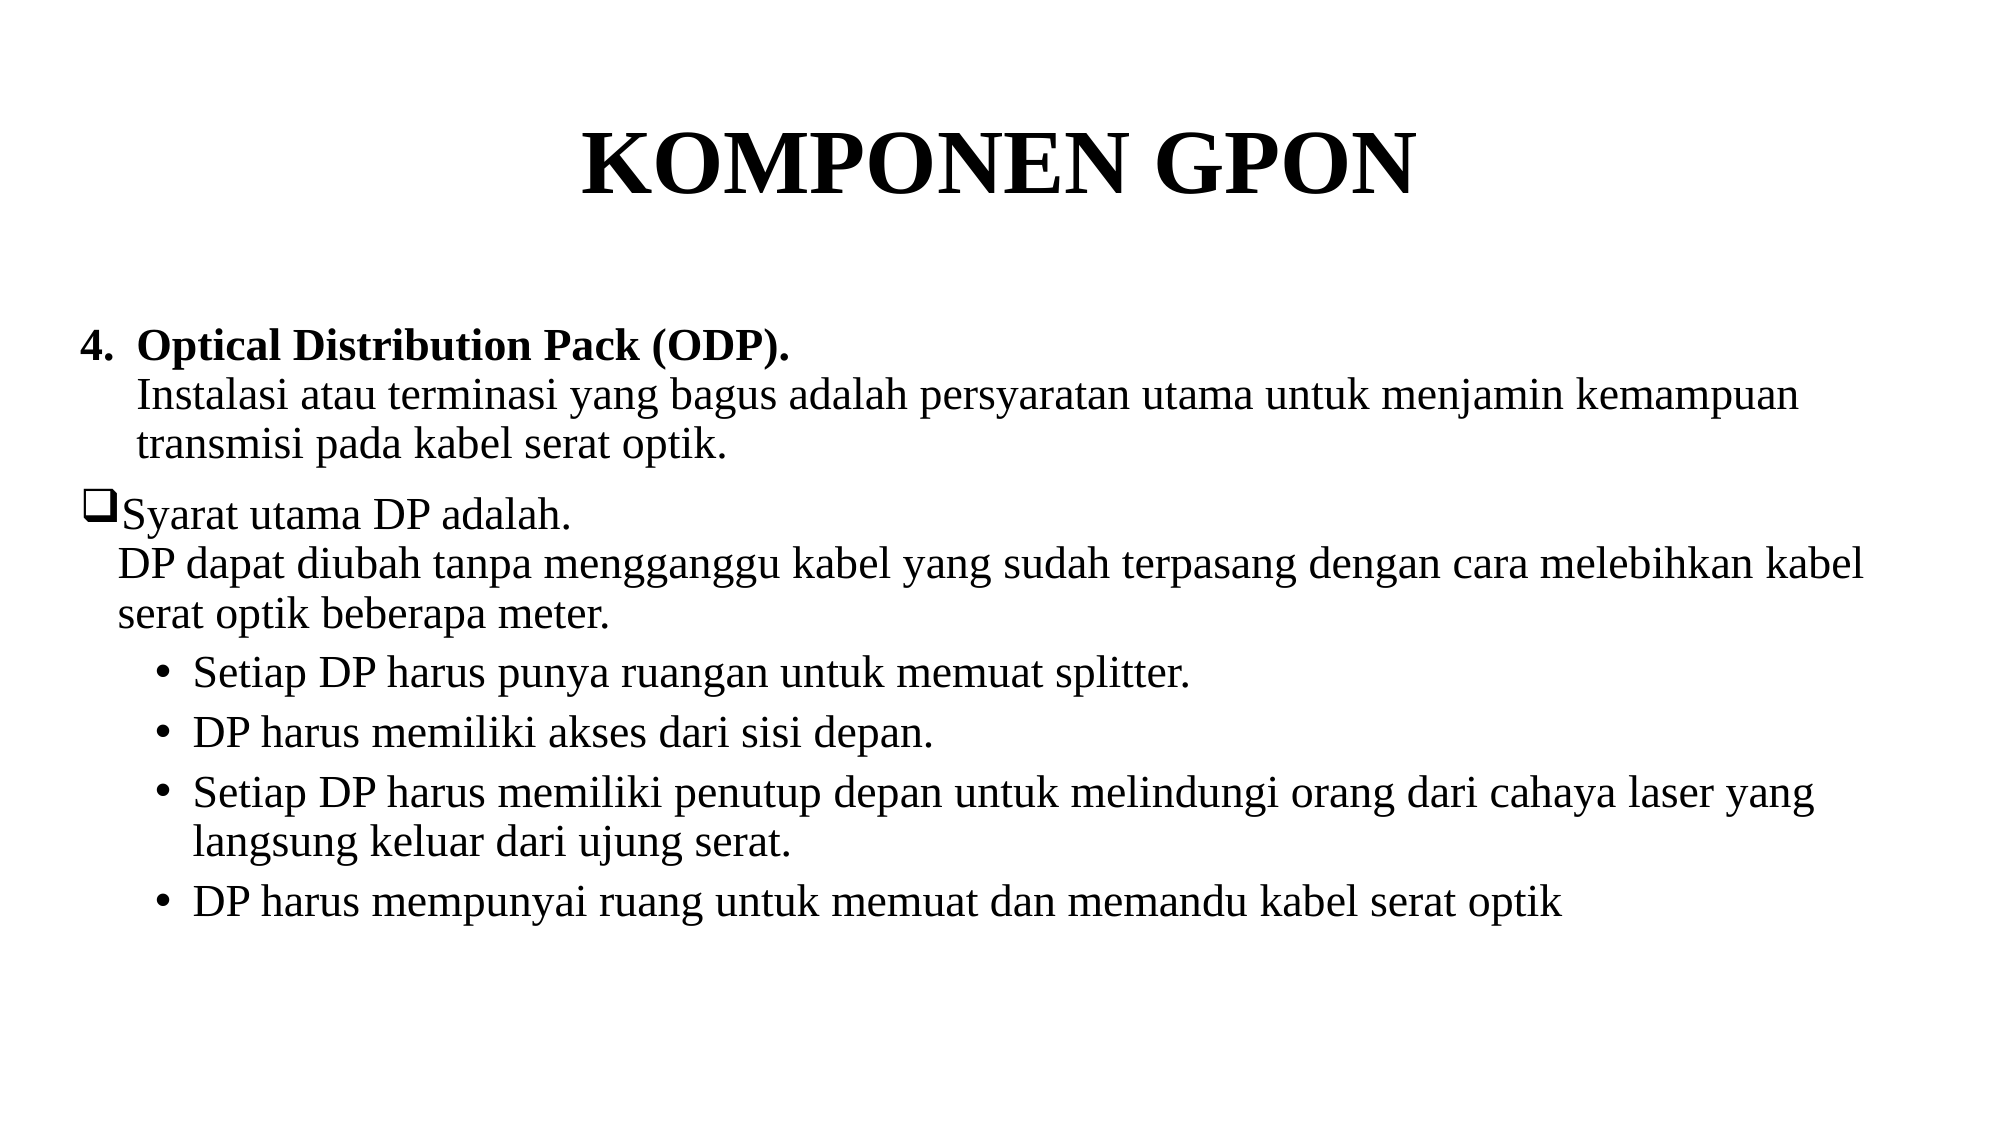

# KOMPONEN GPON
Optical Distribution Pack (ODP).
Instalasi atau terminasi yang bagus adalah persyaratan utama untuk menjamin kemampuan transmisi pada kabel serat optik.
Syarat utama DP adalah.
DP dapat diubah tanpa mengganggu kabel yang sudah terpasang dengan cara melebihkan kabel serat optik beberapa meter.
Setiap DP harus punya ruangan untuk memuat splitter.
DP harus memiliki akses dari sisi depan.
Setiap DP harus memiliki penutup depan untuk melindungi orang dari cahaya laser yang langsung keluar dari ujung serat.
DP harus mempunyai ruang untuk memuat dan memandu kabel serat optik